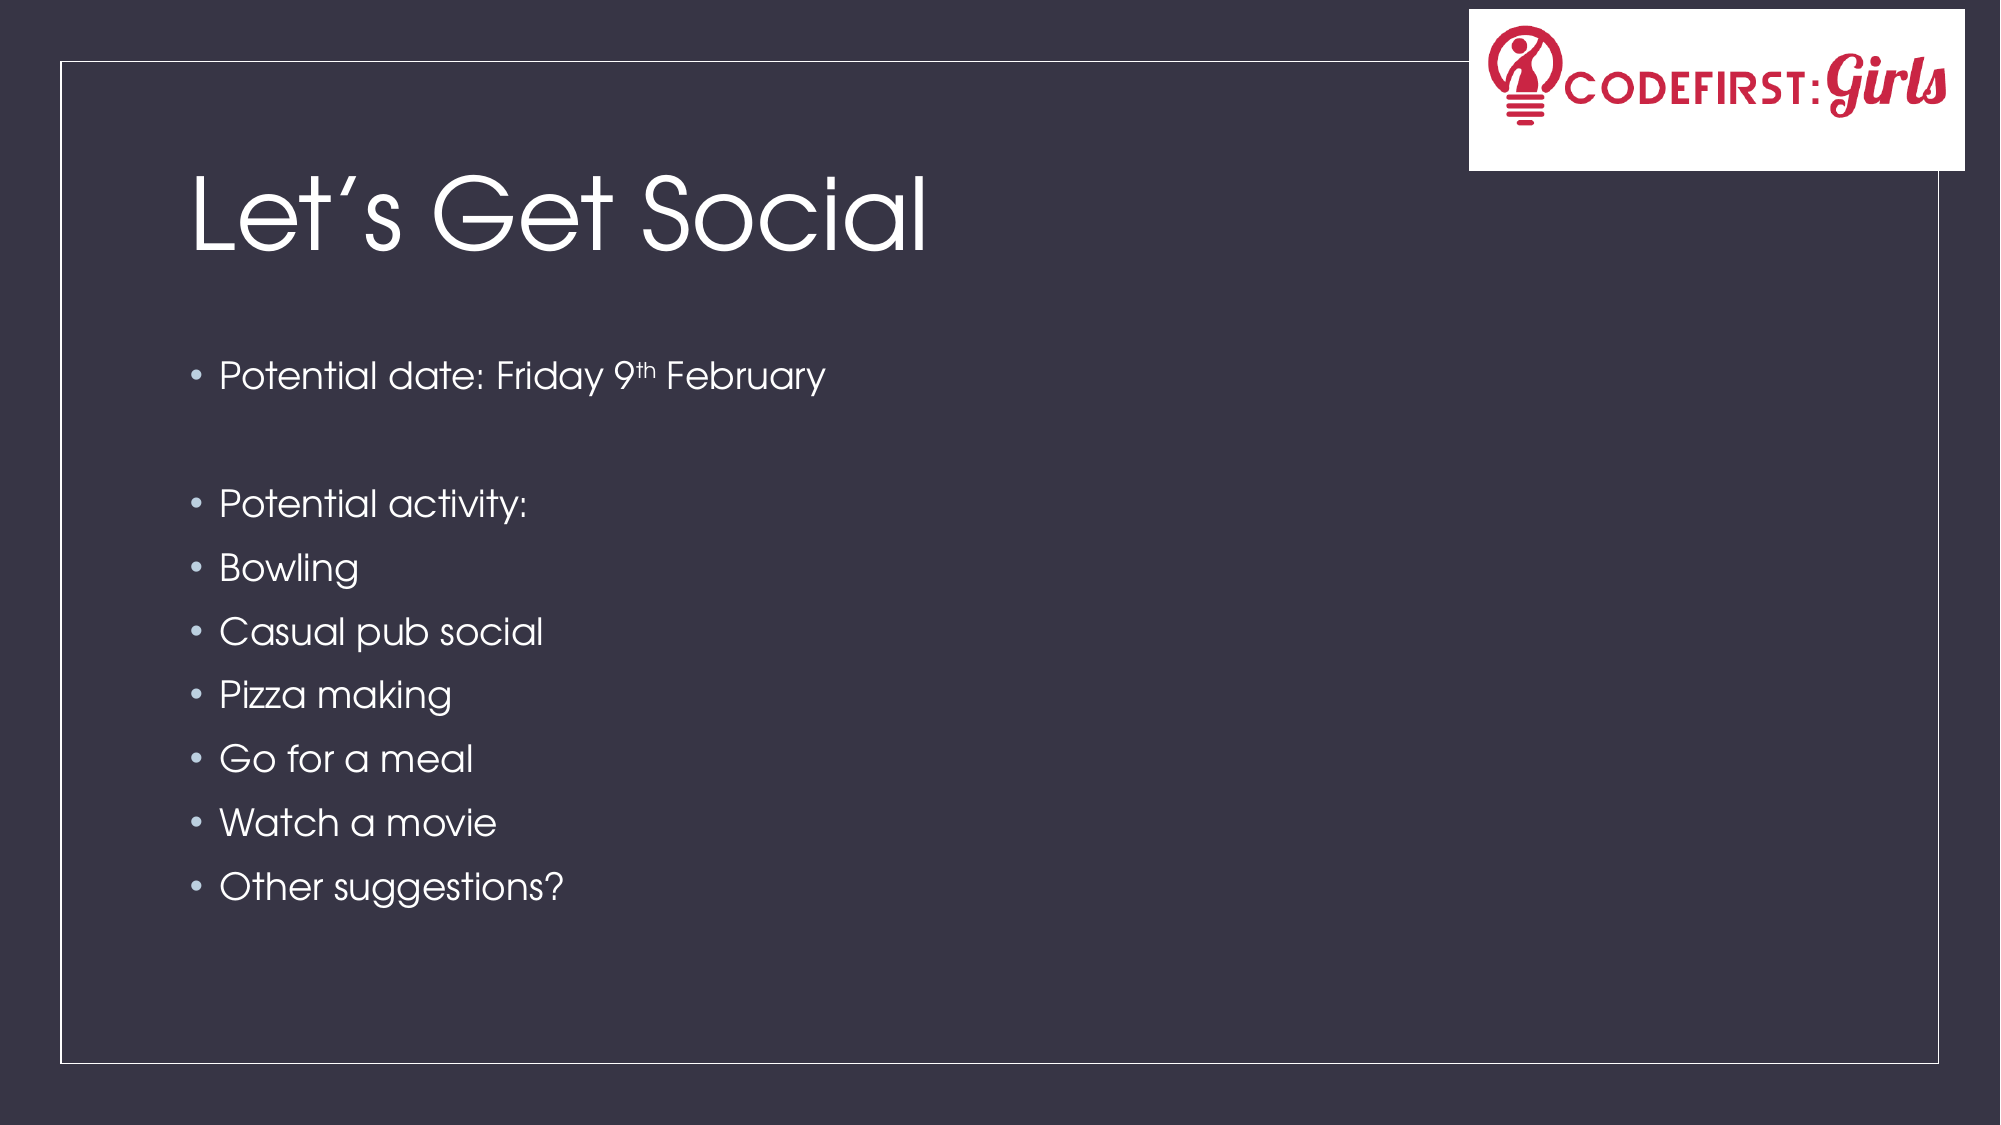

# Let’s Get Social
Potential date: Friday 9th February

Potential activity:
Bowling
Casual pub social
Pizza making
Go for a meal
Watch a movie
Other suggestions?